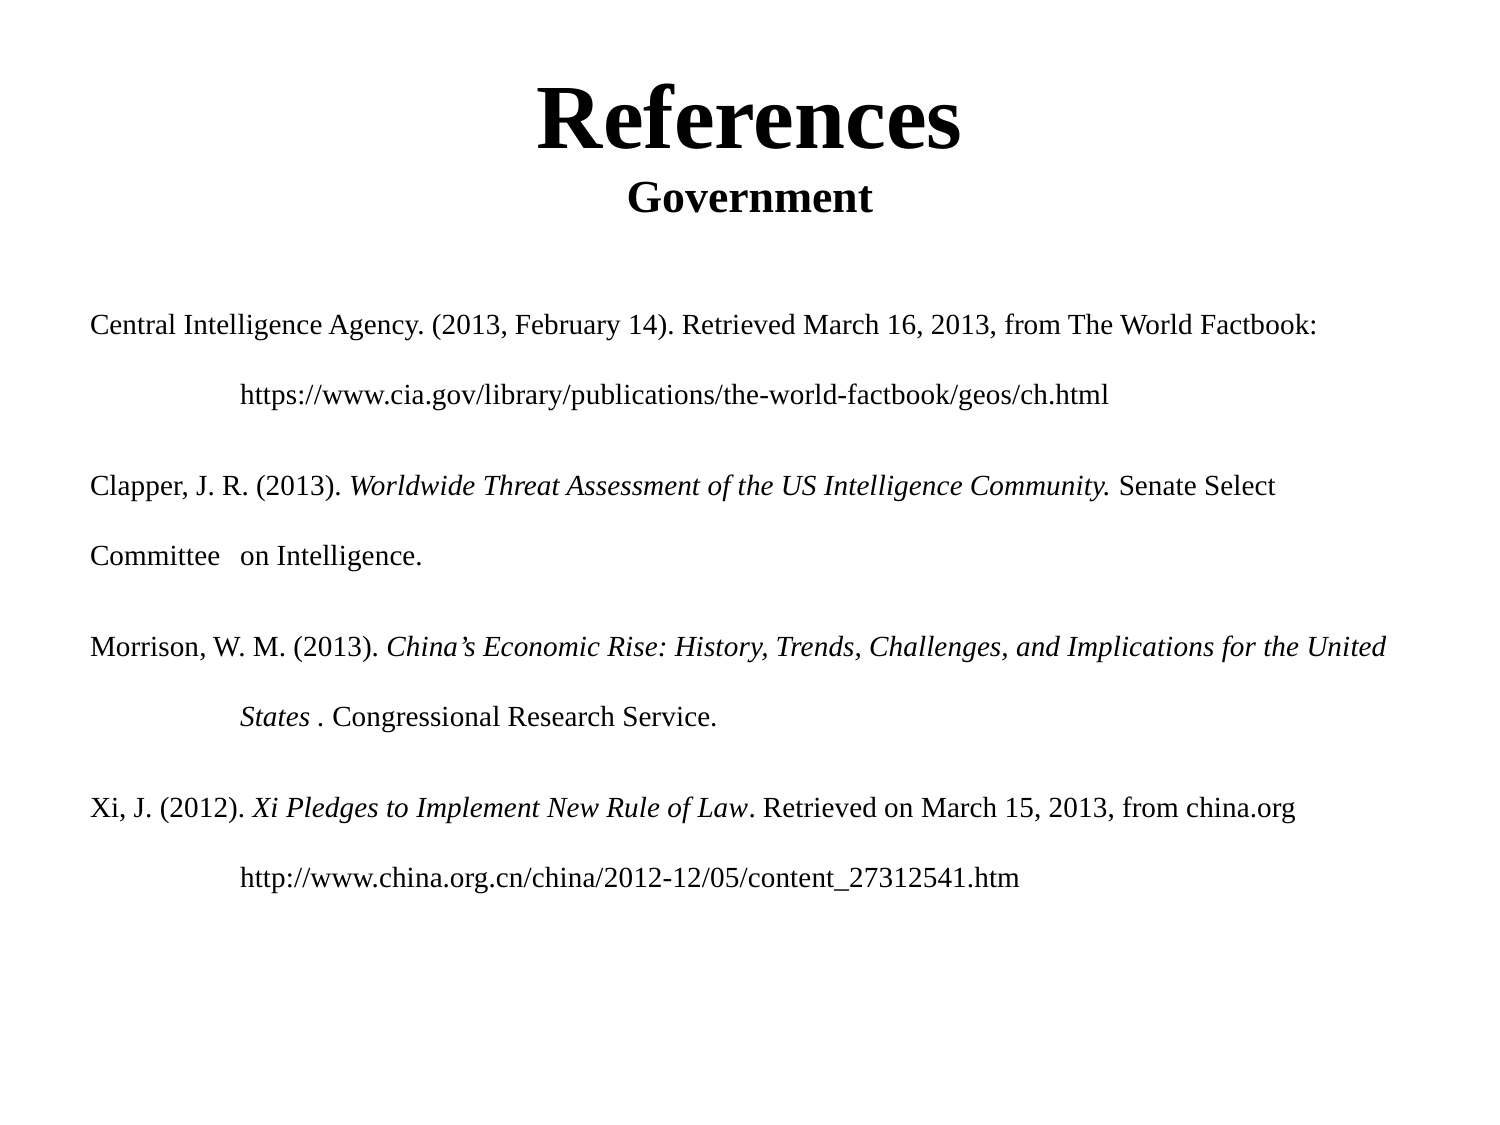

# References Government
Central Intelligence Agency. (2013, February 14). Retrieved March 16, 2013, from The World Factbook: 	https://www.cia.gov/library/publications/the-world-factbook/geos/ch.html
Clapper, J. R. (2013). Worldwide Threat Assessment of the US Intelligence Community. Senate Select Committee 	on Intelligence.
Morrison, W. M. (2013). China’s Economic Rise: History, Trends, Challenges, and Implications for the United 	States . Congressional Research Service.
Xi, J. (2012). Xi Pledges to Implement New Rule of Law. Retrieved on March 15, 2013, from china.org 	http://www.china.org.cn/china/2012-12/05/content_27312541.htm